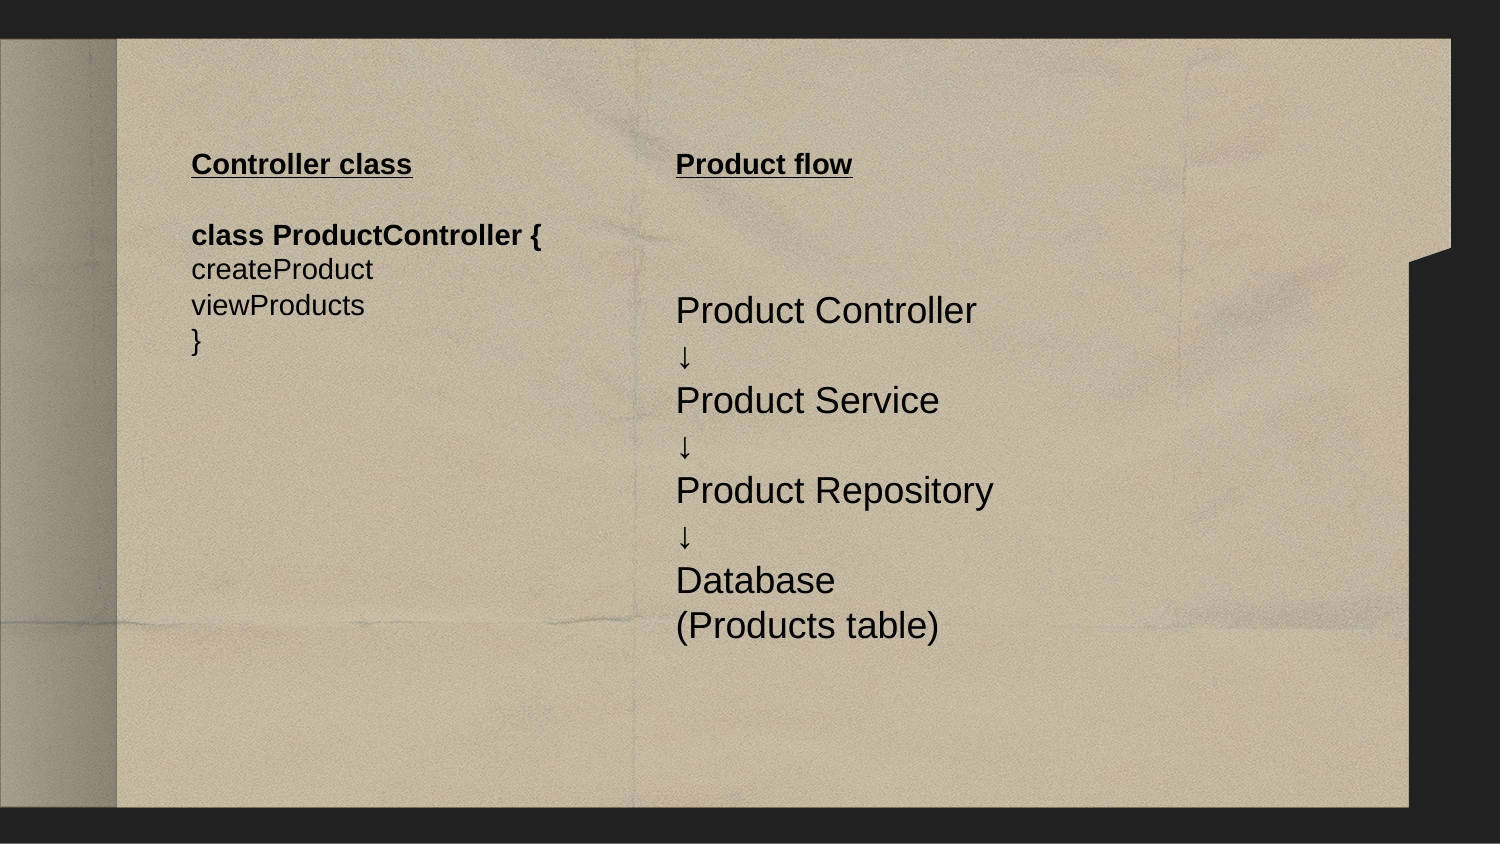

Controller class

class ProductController {
createProduct
viewProducts
}

Product flow

Product Controller
↓
Product Service
↓
Product Repository
↓
Database
(Products table)